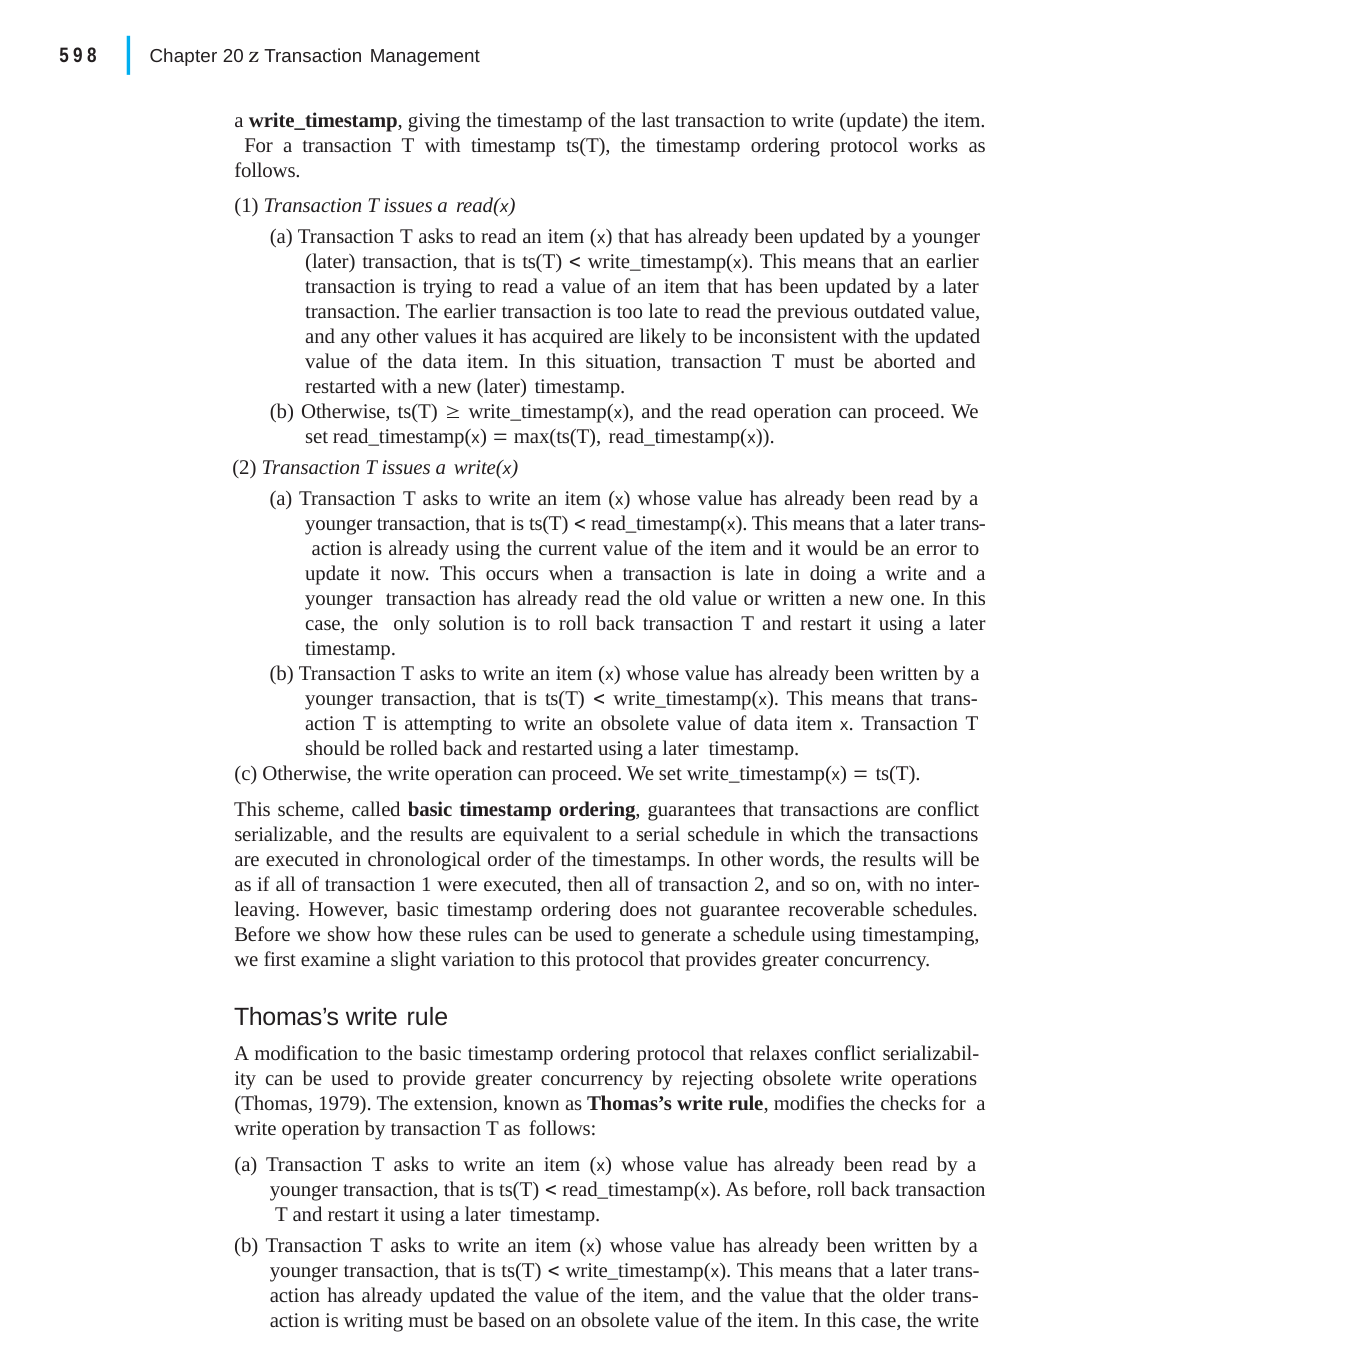

|
598
Chapter 20 z Transaction Management
a write_timestamp, giving the timestamp of the last transaction to write (update) the item.  For a transaction T with timestamp ts(T), the timestamp ordering protocol works as follows.
(1) Transaction T issues a read(x)
(a) Transaction T asks to read an item (x) that has already been updated by a younger  (later) transaction, that is ts(T) < write_timestamp(x). This means that an earlier  transaction is trying to read a value of an item that has been updated by a later  transaction. The earlier transaction is too late to read the previous outdated value,  and any other values it has acquired are likely to be inconsistent with the updated  value of the data item. In this situation, transaction T must be aborted and  restarted with a new (later) timestamp.
(b) Otherwise, ts(T) ≥ write_timestamp(x), and the read operation can proceed. We  set read_timestamp(x) = max(ts(T), read_timestamp(x)).
(2) Transaction T issues a write(x)
(a) Transaction T asks to write an item (x) whose value has already been read by a  younger transaction, that is ts(T) < read_timestamp(x). This means that a later trans-  action is already using the current value of the item and it would be an error to  update it now. This occurs when a transaction is late in doing a write and a younger  transaction has already read the old value or written a new one. In this case, the  only solution is to roll back transaction T and restart it using a later timestamp.
(b) Transaction T asks to write an item (x) whose value has already been written by a  younger transaction, that is ts(T) < write_timestamp(x). This means that trans-  action T is attempting to write an obsolete value of data item x. Transaction T  should be rolled back and restarted using a later timestamp.
(c) Otherwise, the write operation can proceed. We set write_timestamp(x) = ts(T).
This scheme, called basic timestamp ordering, guarantees that transactions are conflict  serializable, and the results are equivalent to a serial schedule in which the transactions  are executed in chronological order of the timestamps. In other words, the results will be  as if all of transaction 1 were executed, then all of transaction 2, and so on, with no inter-  leaving. However, basic timestamp ordering does not guarantee recoverable schedules.  Before we show how these rules can be used to generate a schedule using timestamping,  we first examine a slight variation to this protocol that provides greater concurrency.

Thomas’s write rule
A modification to the basic timestamp ordering protocol that relaxes conflict serializabil-  ity can be used to provide greater concurrency by rejecting obsolete write operations  (Thomas, 1979). The extension, known as Thomas’s write rule, modifies the checks for  a write operation by transaction T as follows:
(a) Transaction T asks to write an item (x) whose value has already been read by a  younger transaction, that is ts(T) < read_timestamp(x). As before, roll back transaction  T and restart it using a later timestamp.
(b) Transaction T asks to write an item (x) whose value has already been written by a  younger transaction, that is ts(T) < write_timestamp(x). This means that a later trans-  action has already updated the value of the item, and the value that the older trans-  action is writing must be based on an obsolete value of the item. In this case, the write